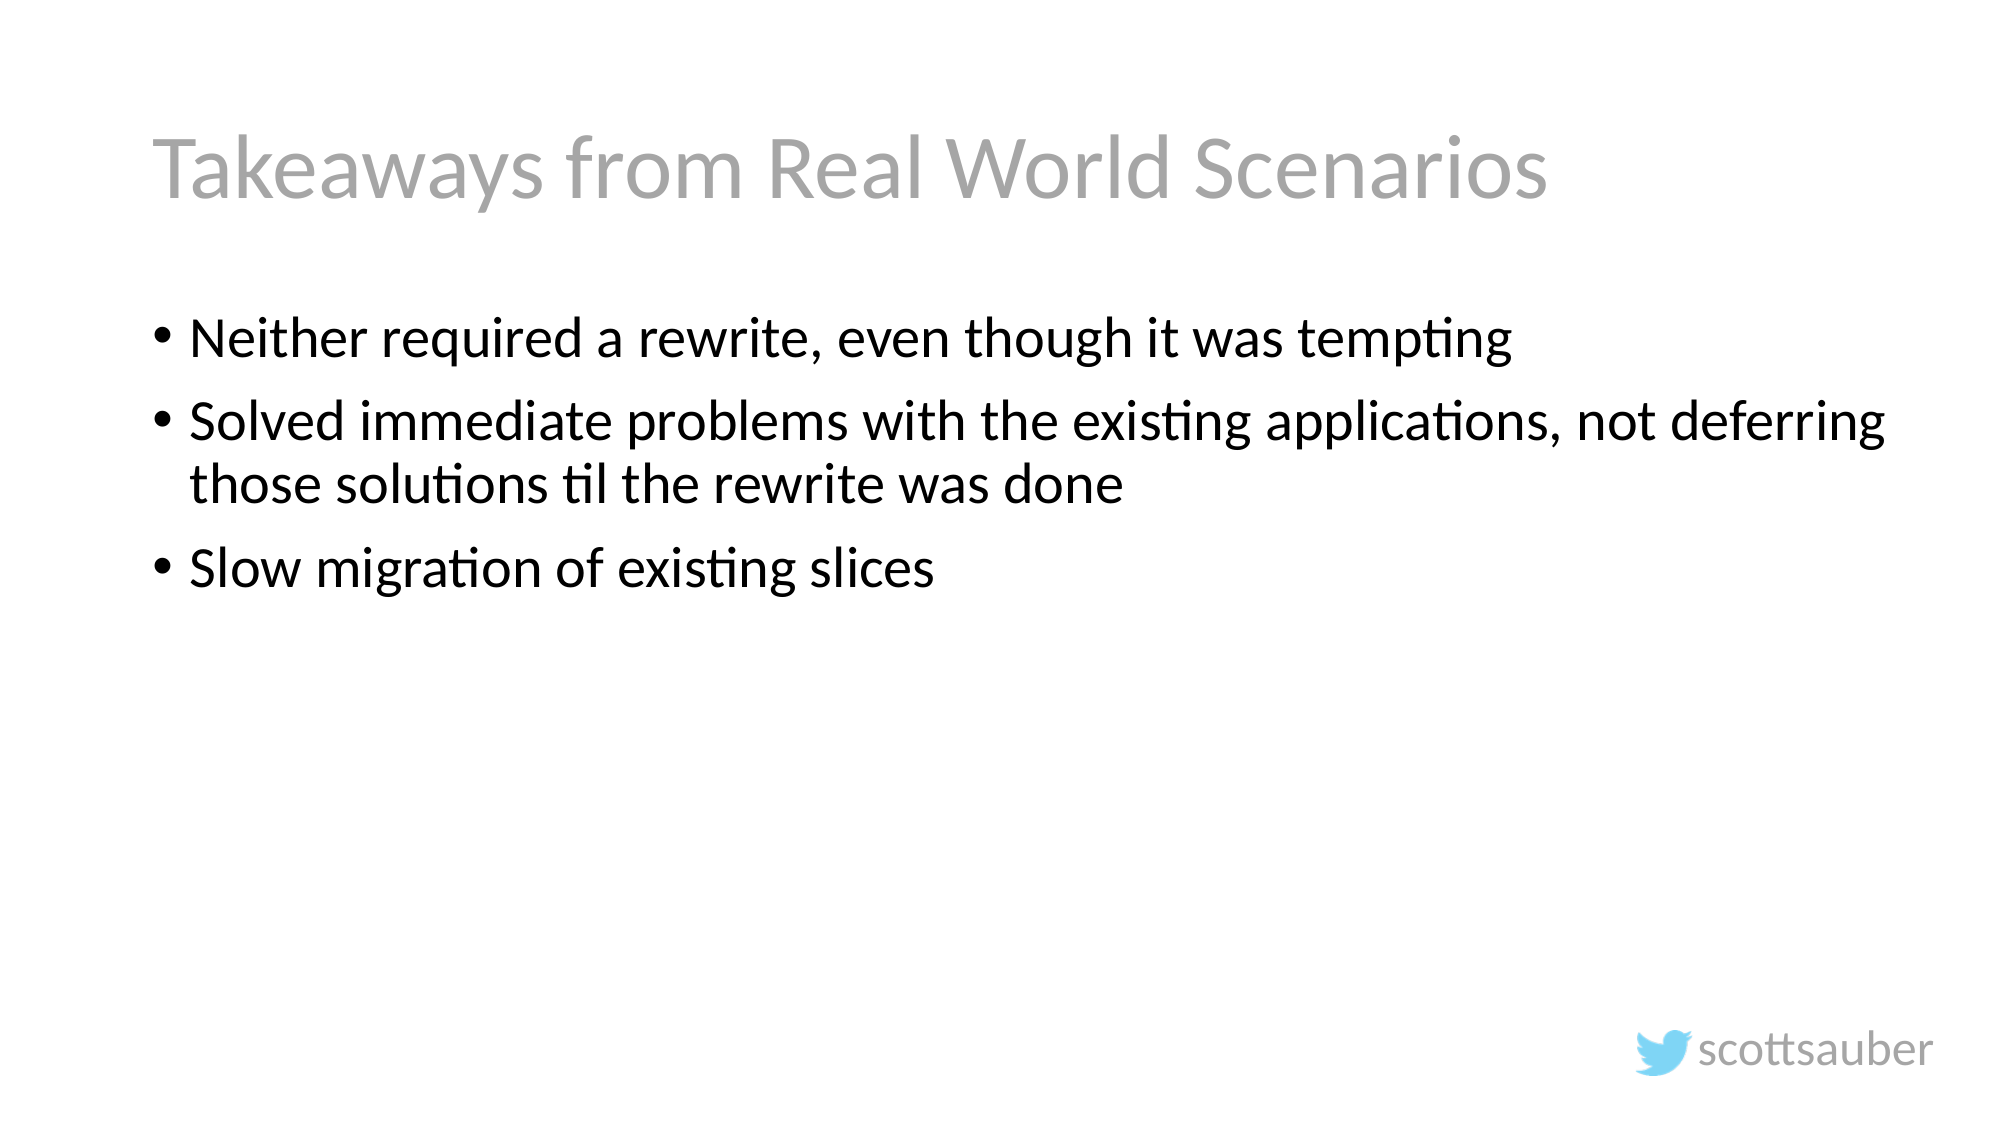

# Takeaways from Real World Scenarios
Neither required a rewrite, even though it was tempting
Solved immediate problems with the existing applications, not deferring those solutions til the rewrite was done
Slow migration of existing slices
scottsauber